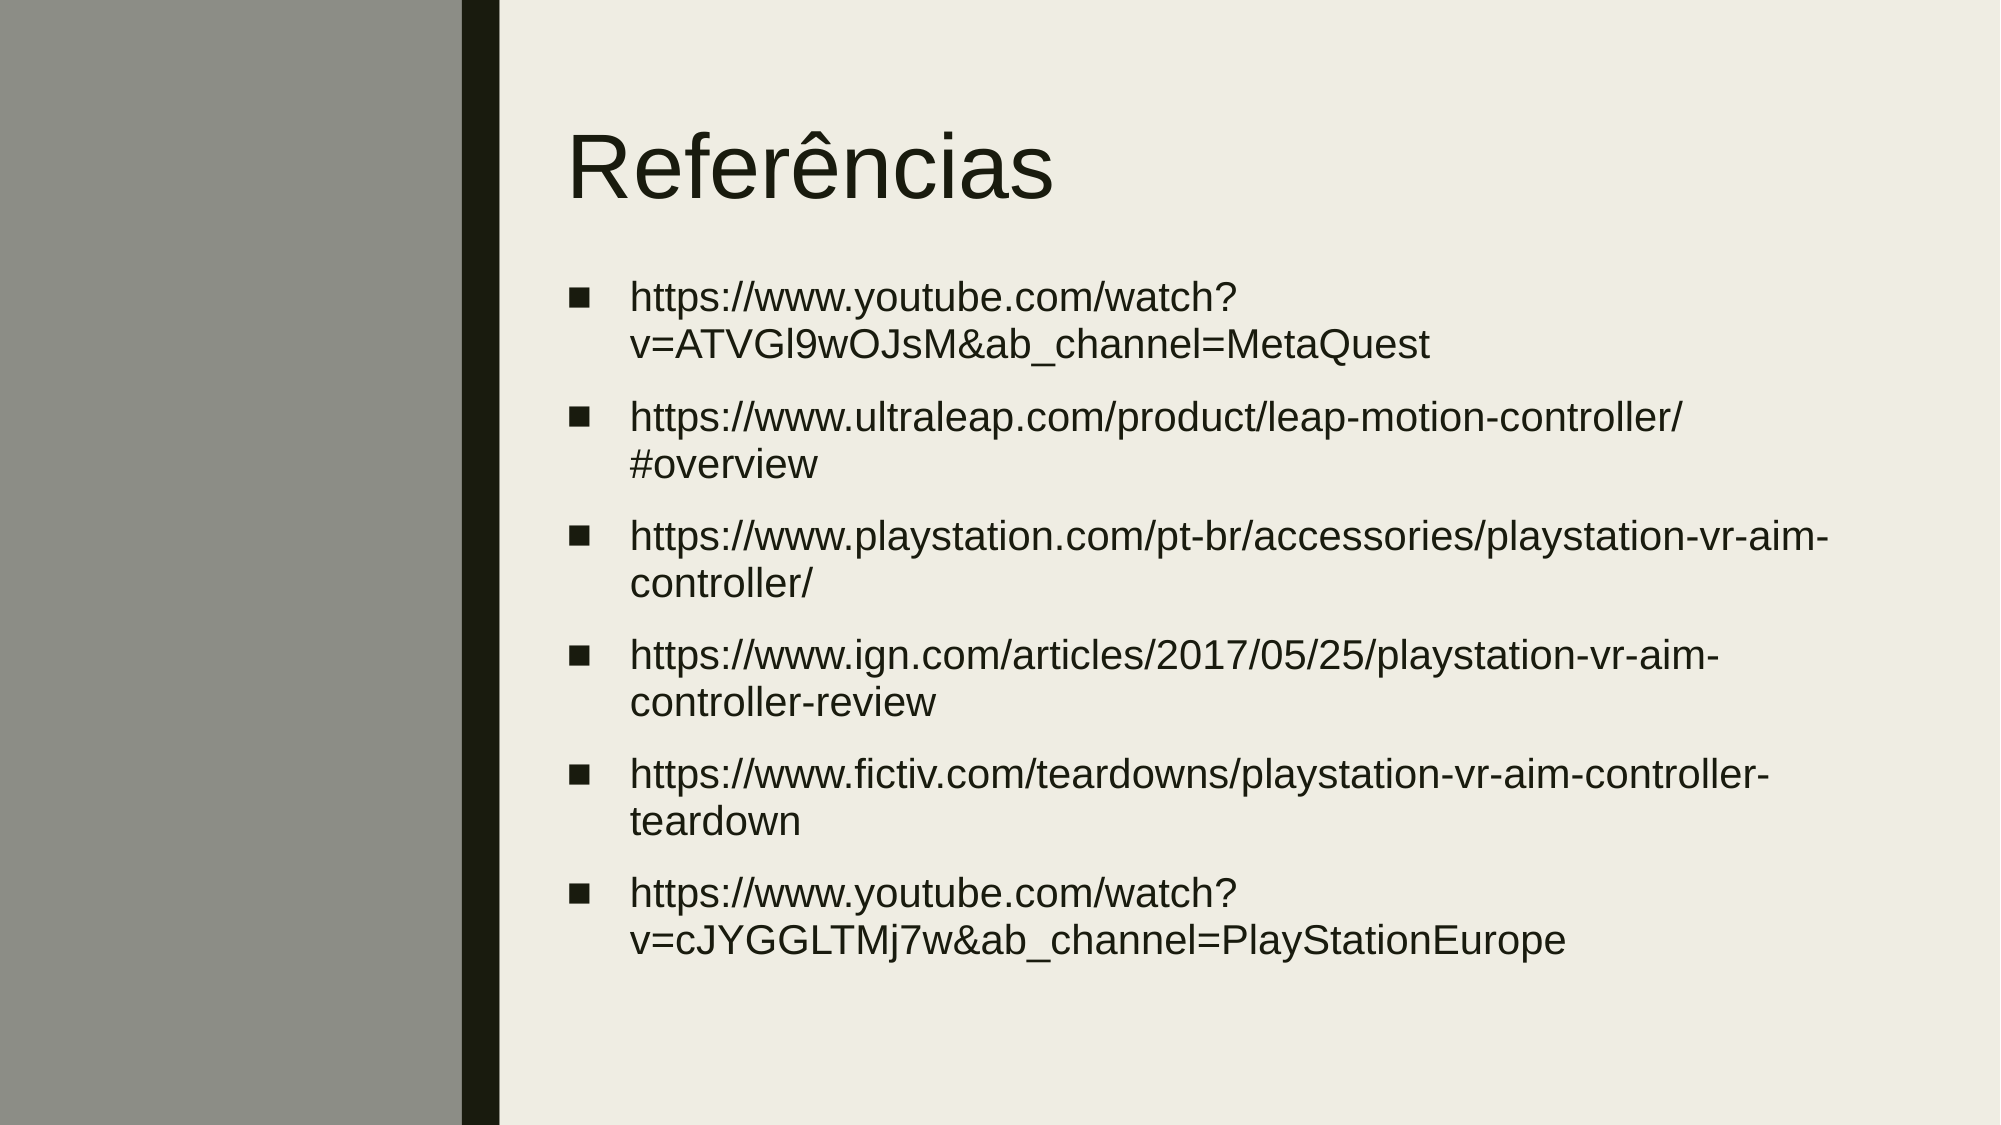

# Referências
https://www.youtube.com/watch?v=ATVGl9wOJsM&ab_channel=MetaQuest
https://www.ultraleap.com/product/leap-motion-controller/#overview
https://www.playstation.com/pt-br/accessories/playstation-vr-aim-controller/
https://www.ign.com/articles/2017/05/25/playstation-vr-aim-controller-review
https://www.fictiv.com/teardowns/playstation-vr-aim-controller-teardown
https://www.youtube.com/watch?v=cJYGGLTMj7w&ab_channel=PlayStationEurope